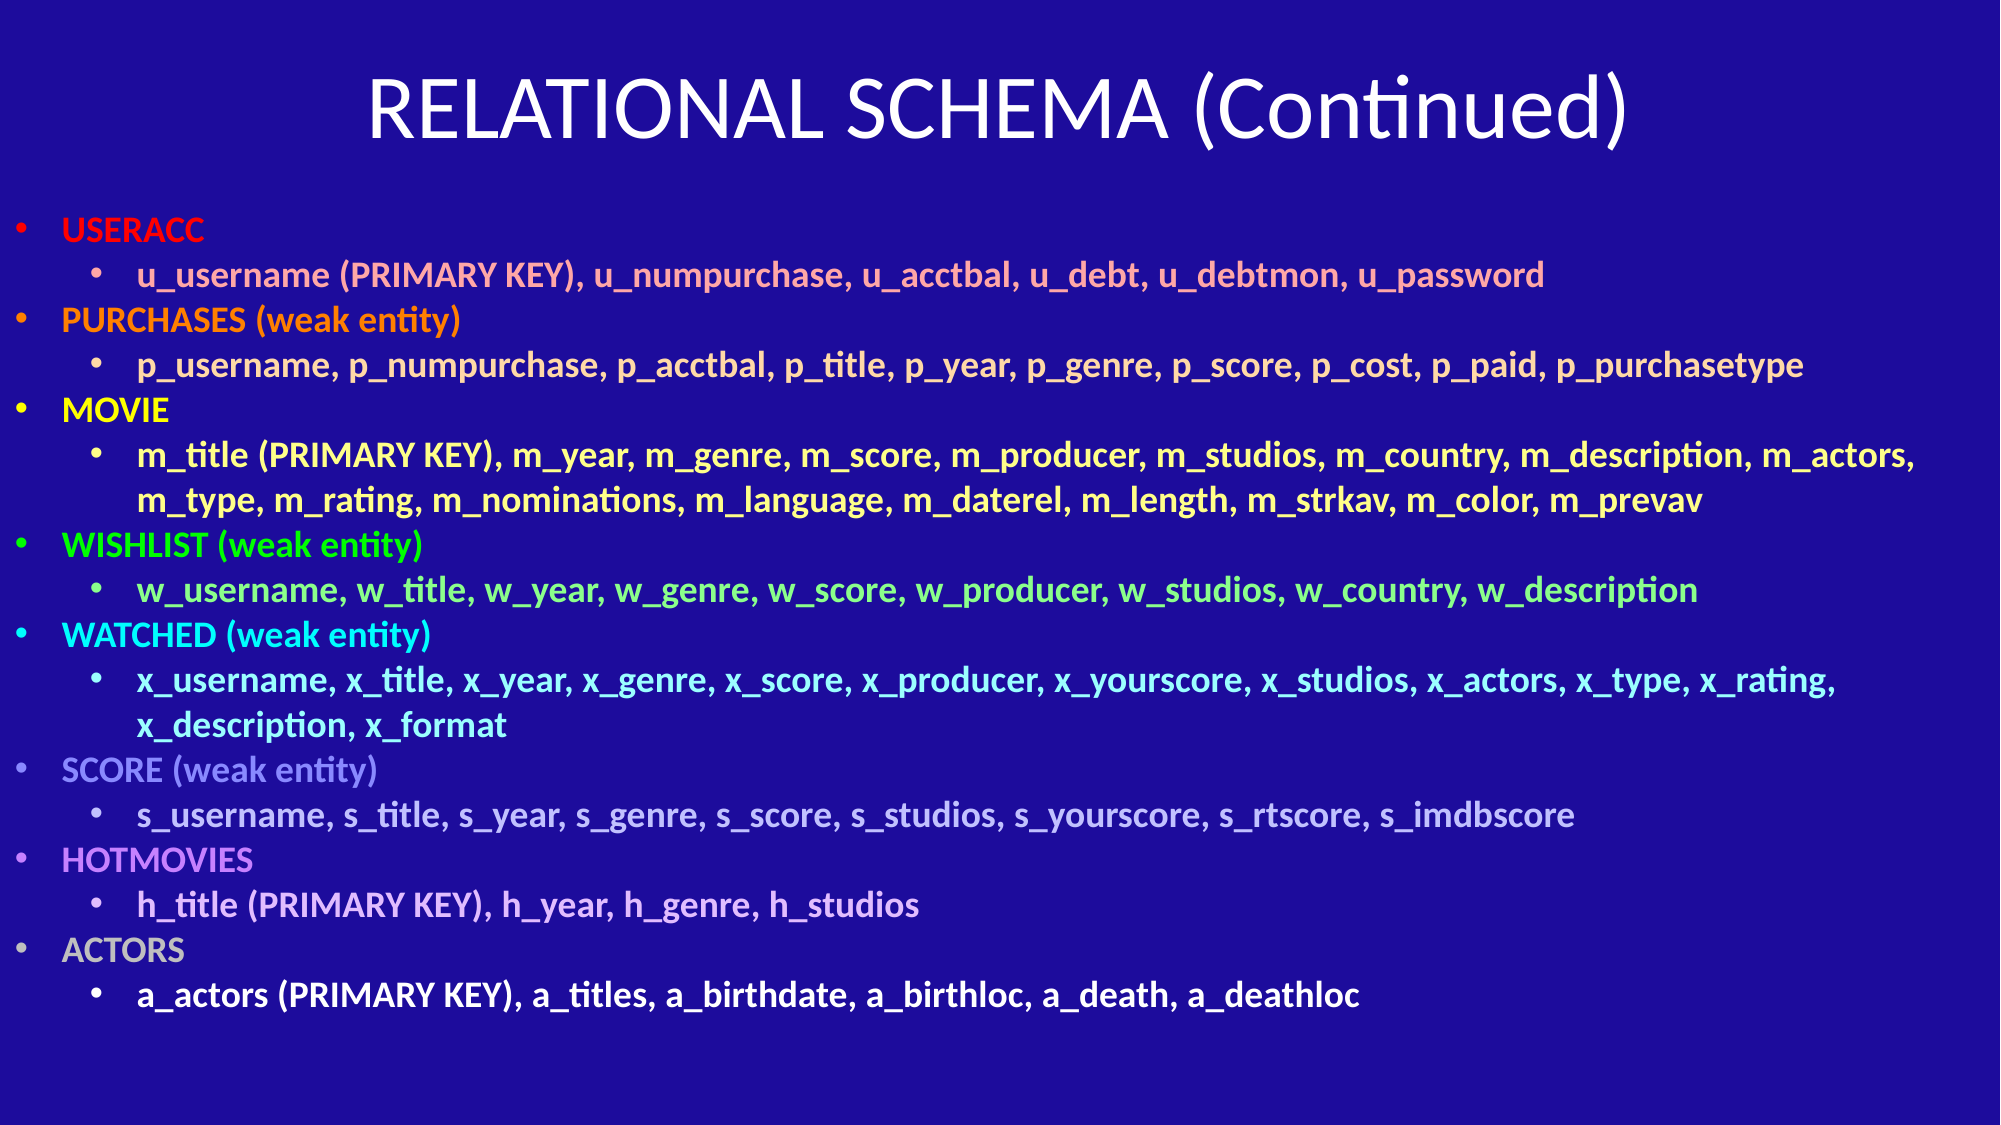

# RELATIONAL SCHEMA (Continued)
USERACC
u_username (PRIMARY KEY), u_numpurchase, u_acctbal, u_debt, u_debtmon, u_password
PURCHASES (weak entity)
p_username, p_numpurchase, p_acctbal, p_title, p_year, p_genre, p_score, p_cost, p_paid, p_purchasetype
MOVIE
m_title (PRIMARY KEY), m_year, m_genre, m_score, m_producer, m_studios, m_country, m_description, m_actors, m_type, m_rating, m_nominations, m_language, m_daterel, m_length, m_strkav, m_color, m_prevav
WISHLIST (weak entity)
w_username, w_title, w_year, w_genre, w_score, w_producer, w_studios, w_country, w_description
WATCHED (weak entity)
x_username, x_title, x_year, x_genre, x_score, x_producer, x_yourscore, x_studios, x_actors, x_type, x_rating, x_description, x_format
SCORE (weak entity)
s_username, s_title, s_year, s_genre, s_score, s_studios, s_yourscore, s_rtscore, s_imdbscore
HOTMOVIES
h_title (PRIMARY KEY), h_year, h_genre, h_studios
ACTORS
a_actors (PRIMARY KEY), a_titles, a_birthdate, a_birthloc, a_death, a_deathloc